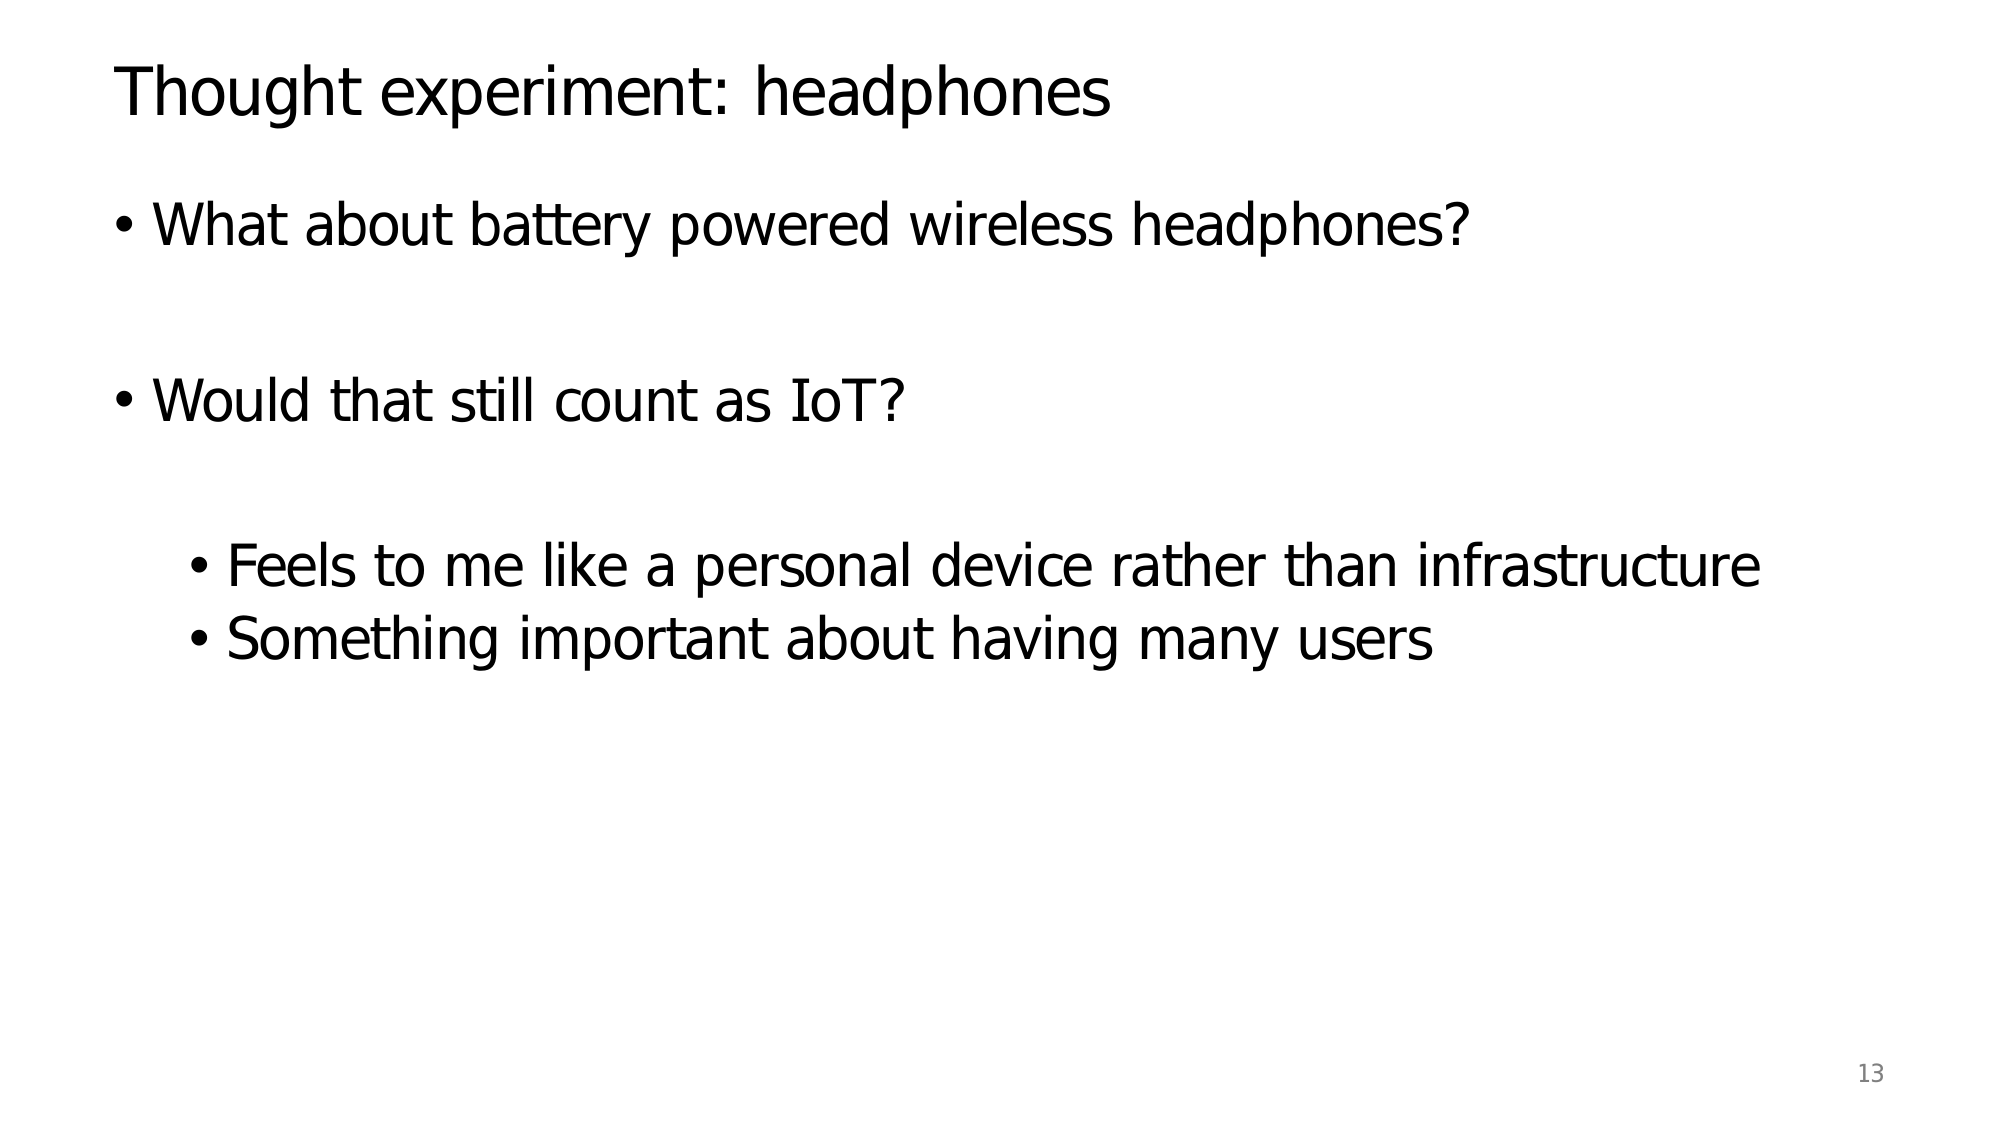

# Thought experiment: headphones
What about battery powered wireless headphones?

Would that still count as IoT?

Feels to me like a personal device rather than infrastructure
Something important about having many users

13